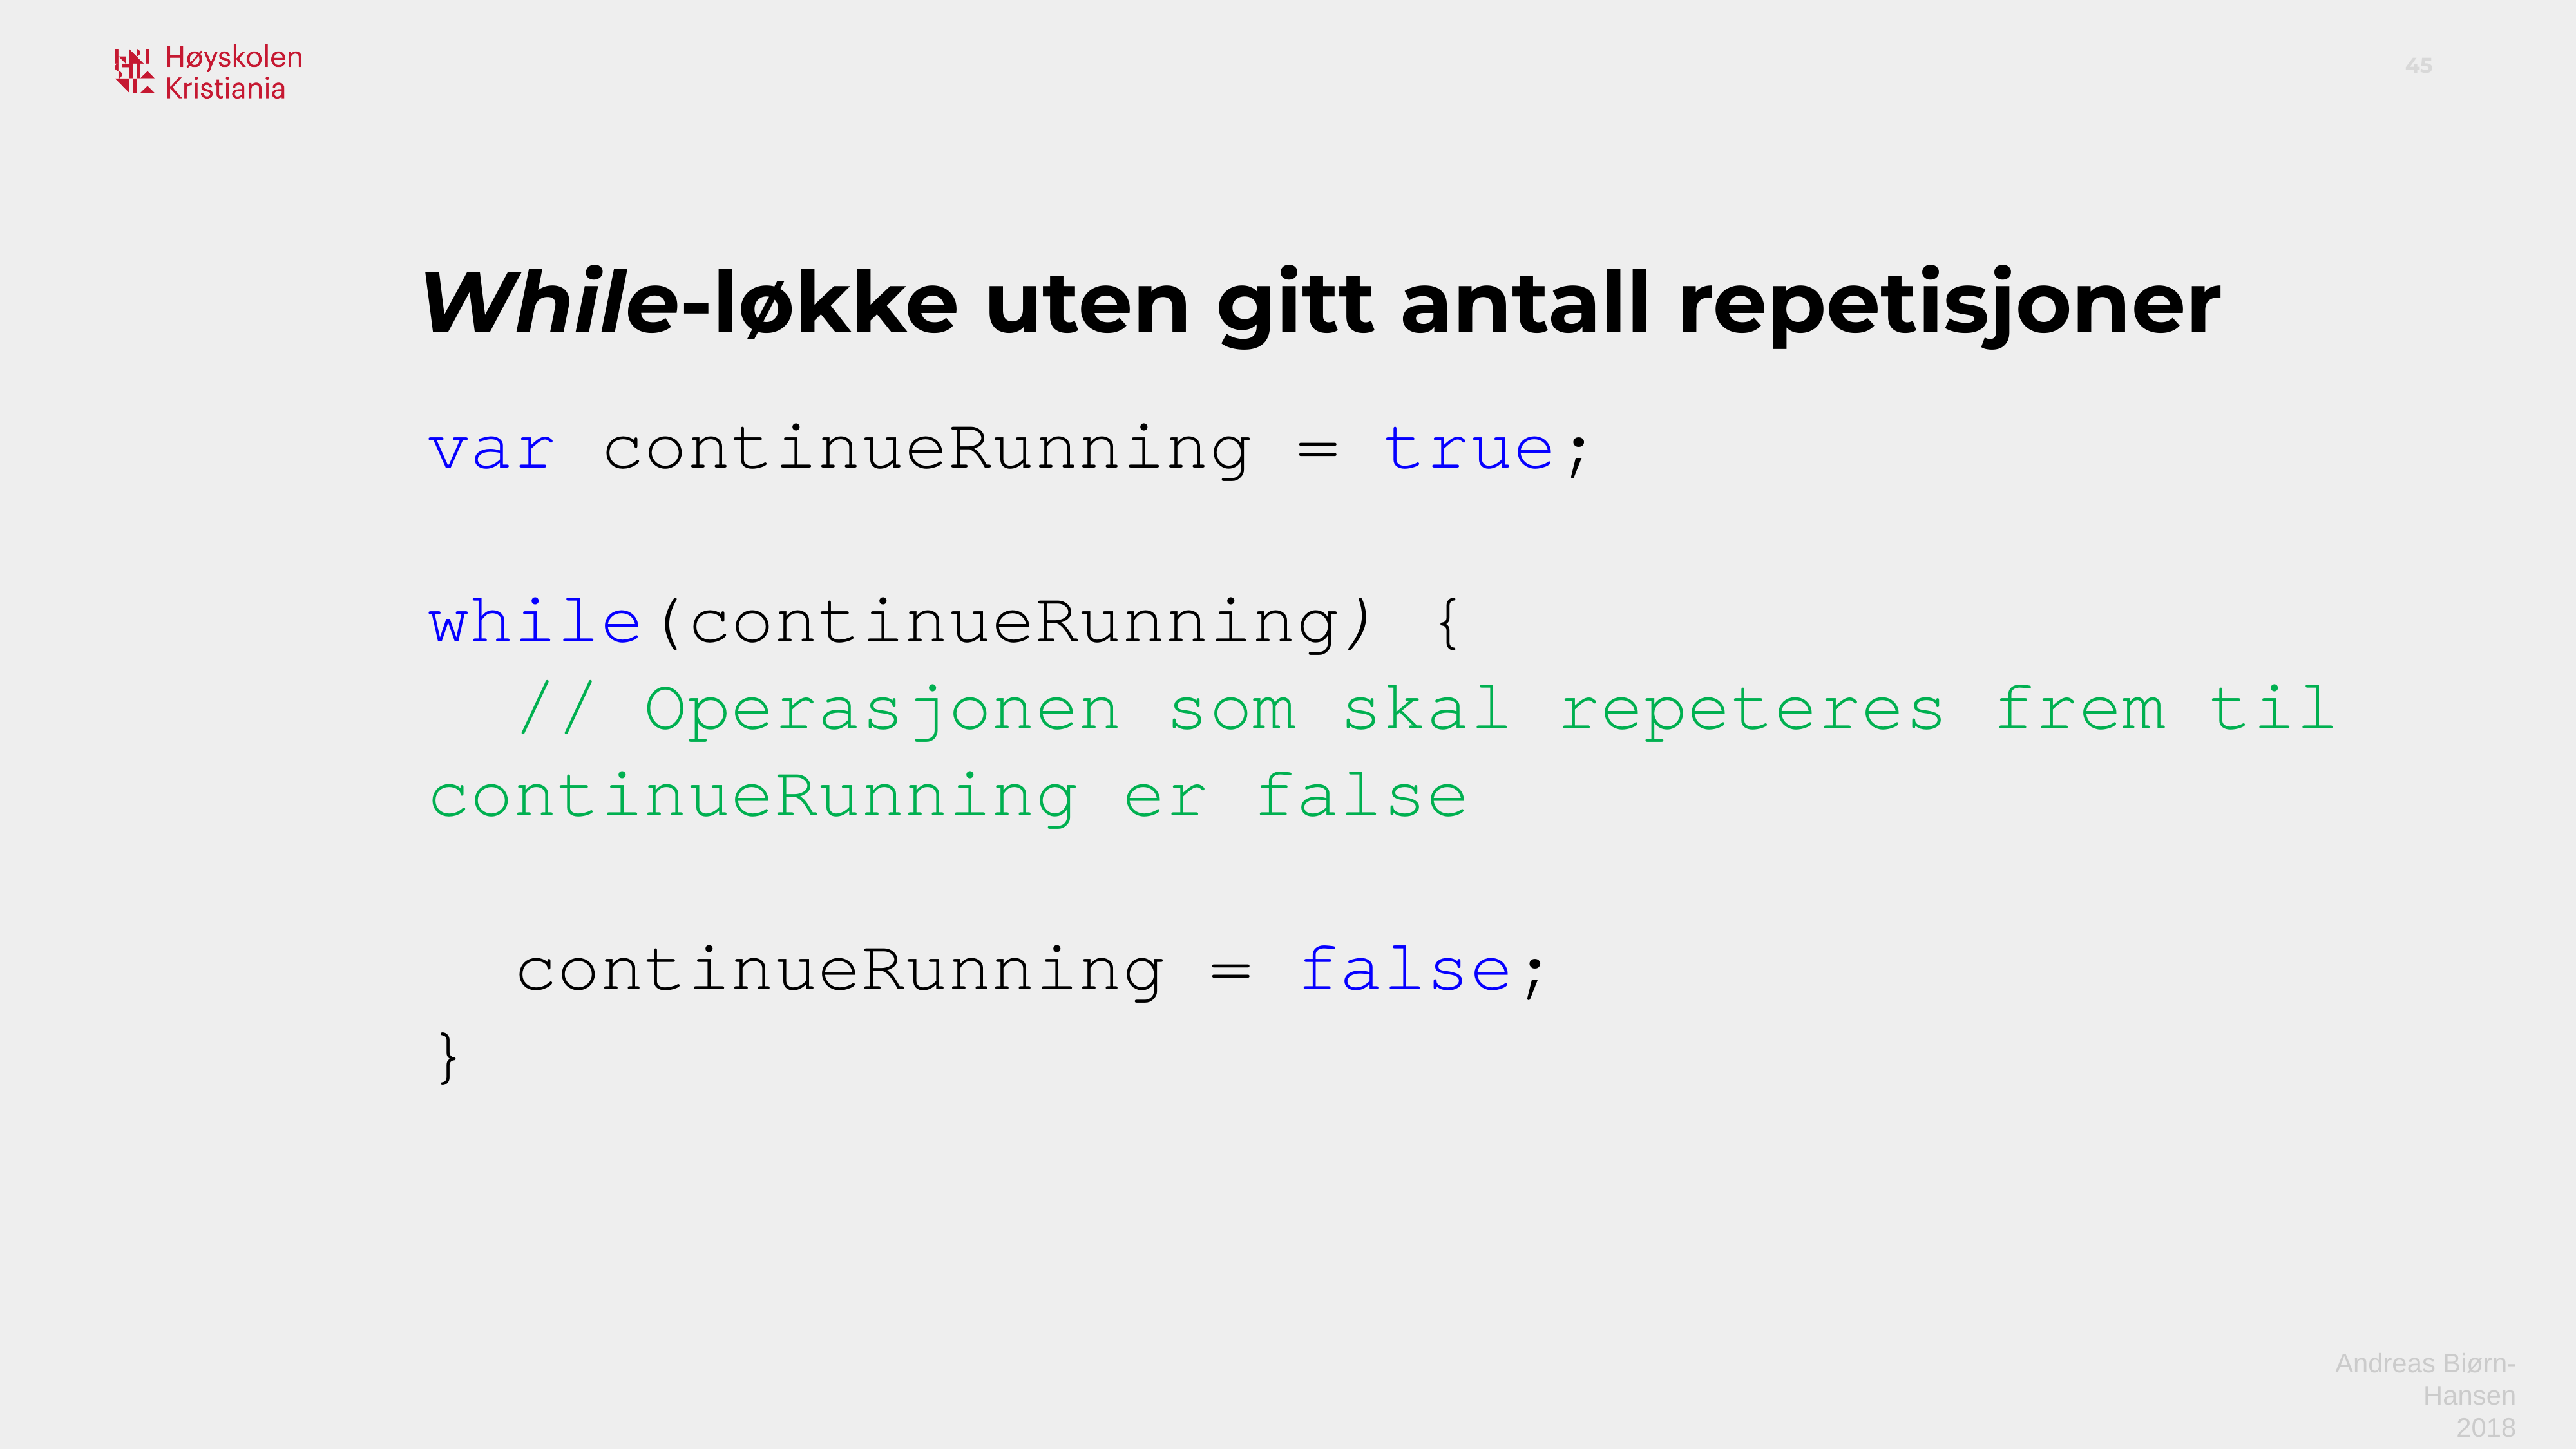

While-løkke uten gitt antall repetisjoner
var continueRunning = true;

while(continueRunning) {
  // Operasjonen som skal repeteres frem til continueRunning er false

  continueRunning = false;
}